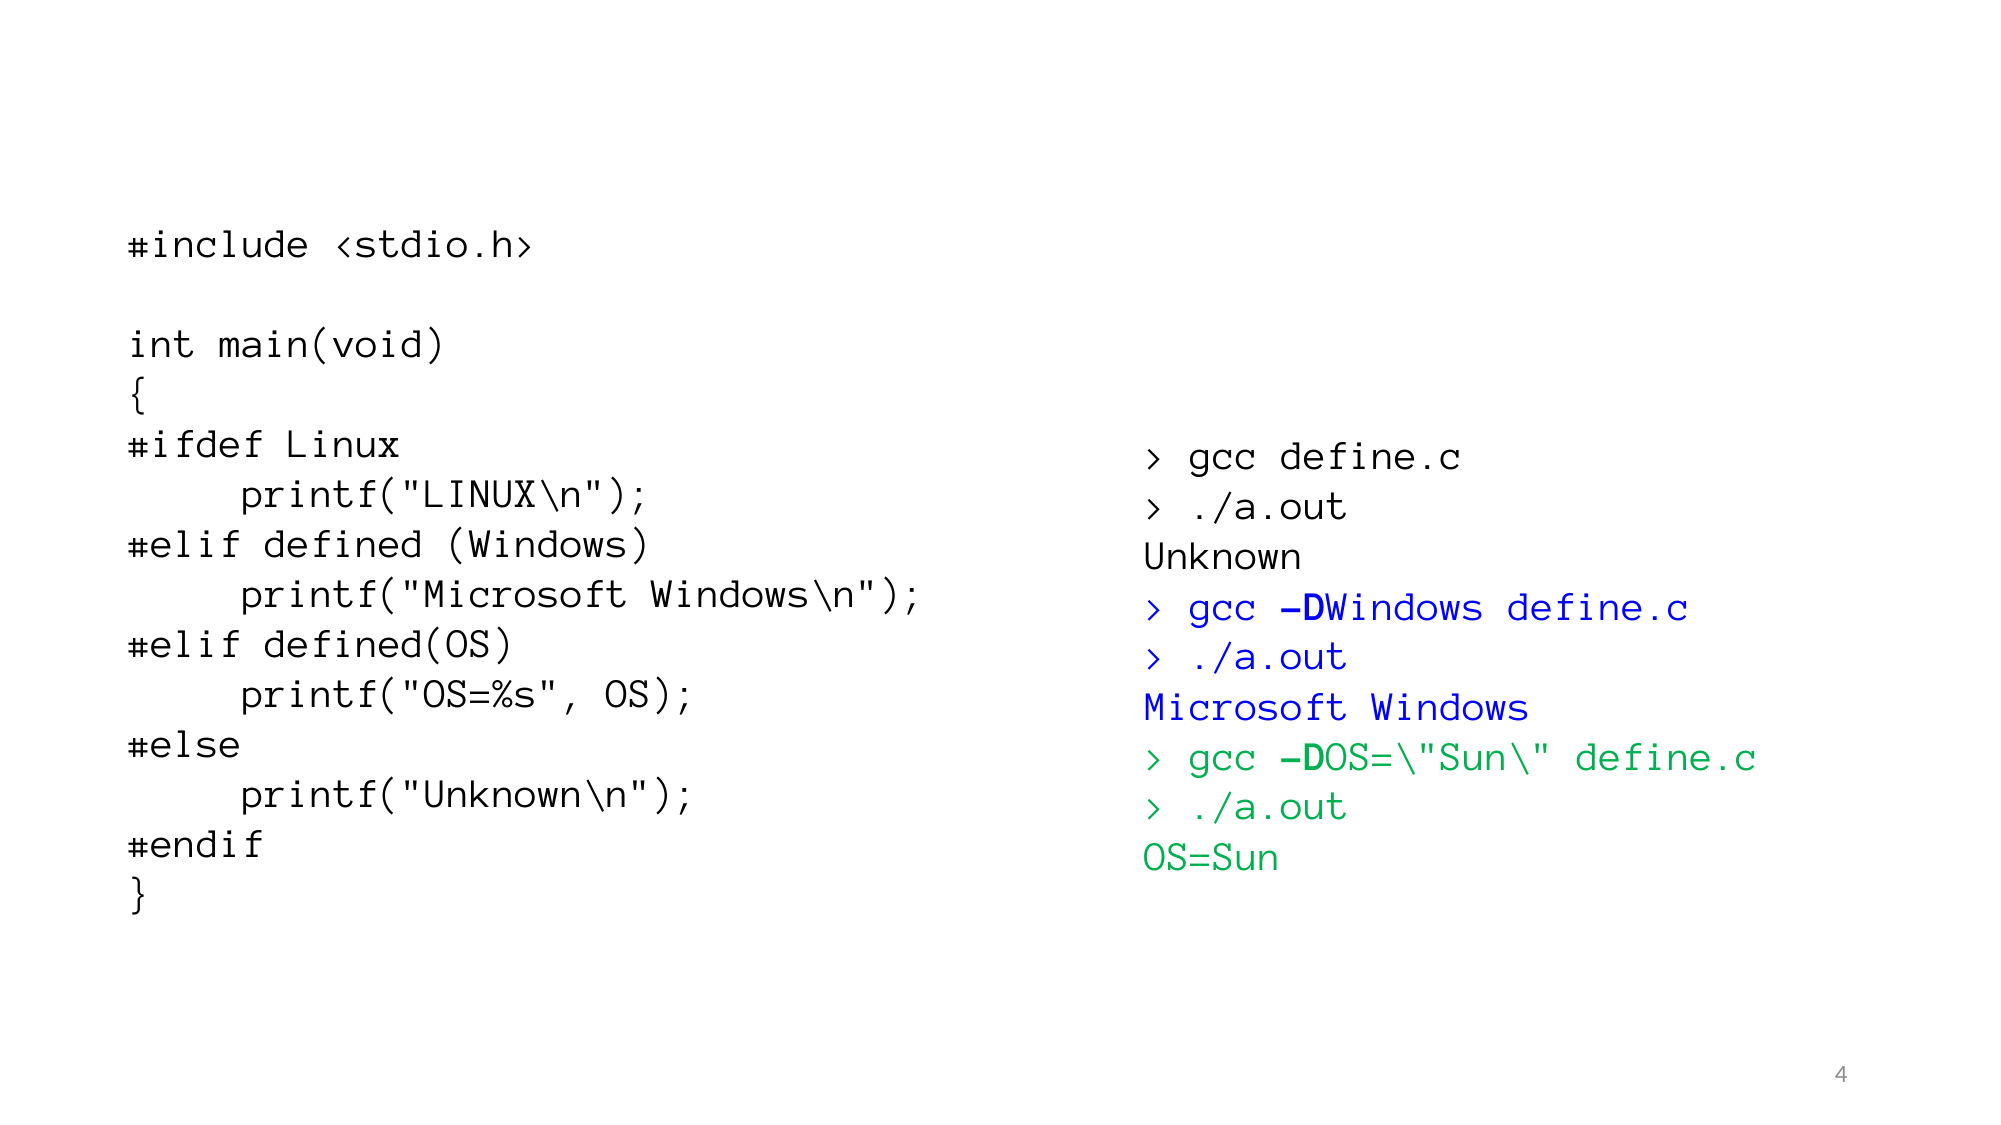

#include <stdio.h>

int main(void)
{
#ifdef Linux
     printf("LINUX\n");
#elif defined (Windows)
     printf("Microsoft Windows\n");
#elif defined(OS)
     printf("OS=%s", OS);
#else
     printf("Unknown\n");
#endif
}

> gcc define.c
> ./a.out
Unknown
> gcc -DWindows define.c
> ./a.out
Microsoft Windows
> gcc -DOS=\"Sun\" define.c
> ./a.out
OS=Sun
4